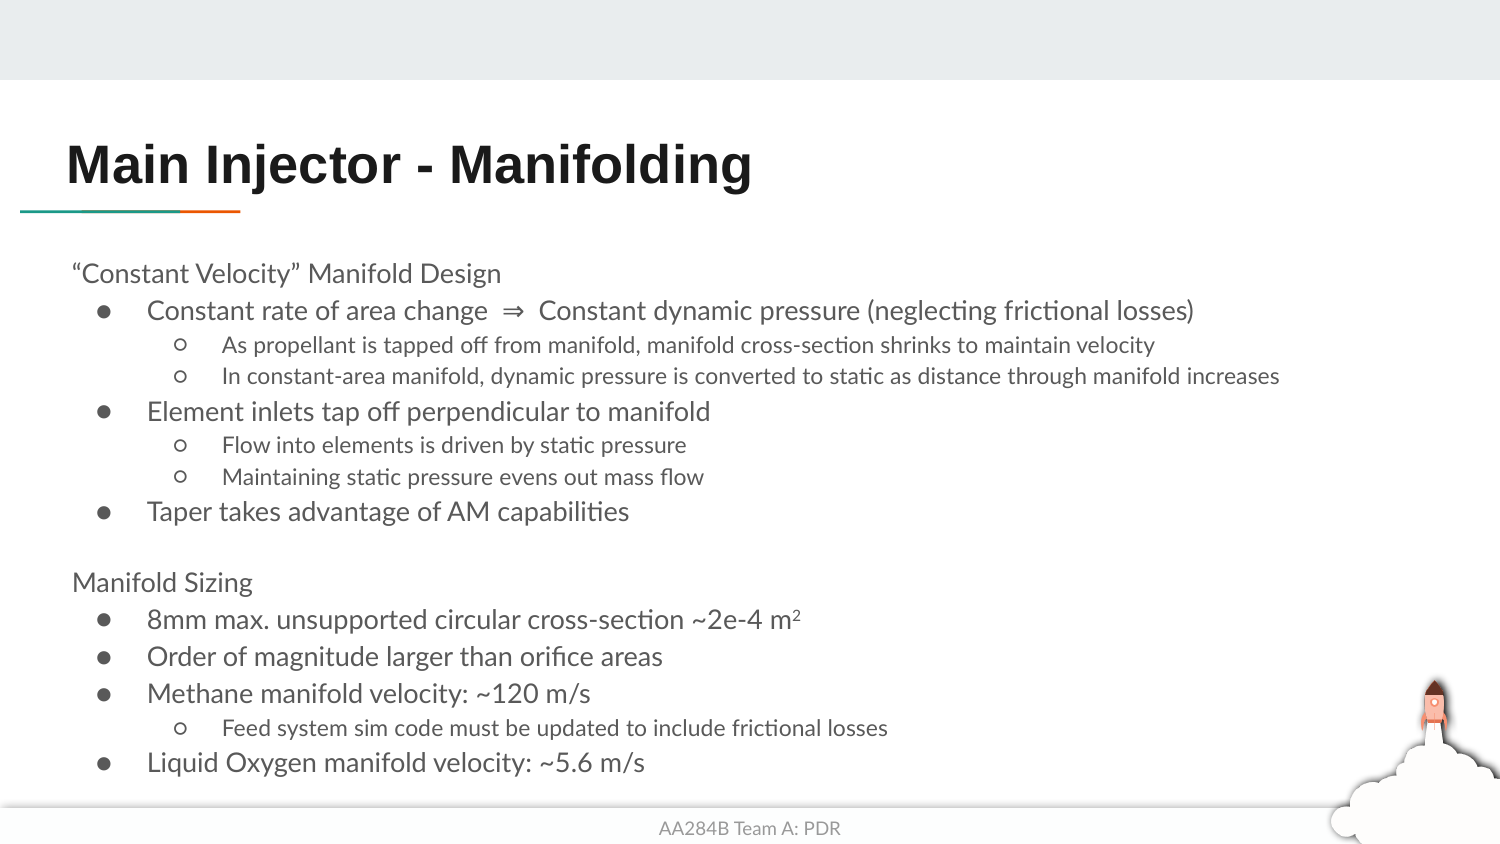

# Main Injector - Manifolding
“Constant Velocity” Manifold Design
Constant rate of area change  ⇒  Constant dynamic pressure (neglecting frictional losses)
As propellant is tapped off from manifold, manifold cross-section shrinks to maintain velocity
In constant-area manifold, dynamic pressure is converted to static as distance through manifold increases
Element inlets tap off perpendicular to manifold
Flow into elements is driven by static pressure
Maintaining static pressure evens out mass flow
Taper takes advantage of AM capabilities
Manifold Sizing
8mm max. unsupported circular cross-section ~2e-4 m2
Order of magnitude larger than orifice areas
Methane manifold velocity: ~120 m/s
Feed system sim code must be updated to include frictional losses
Liquid Oxygen manifold velocity: ~5.6 m/s